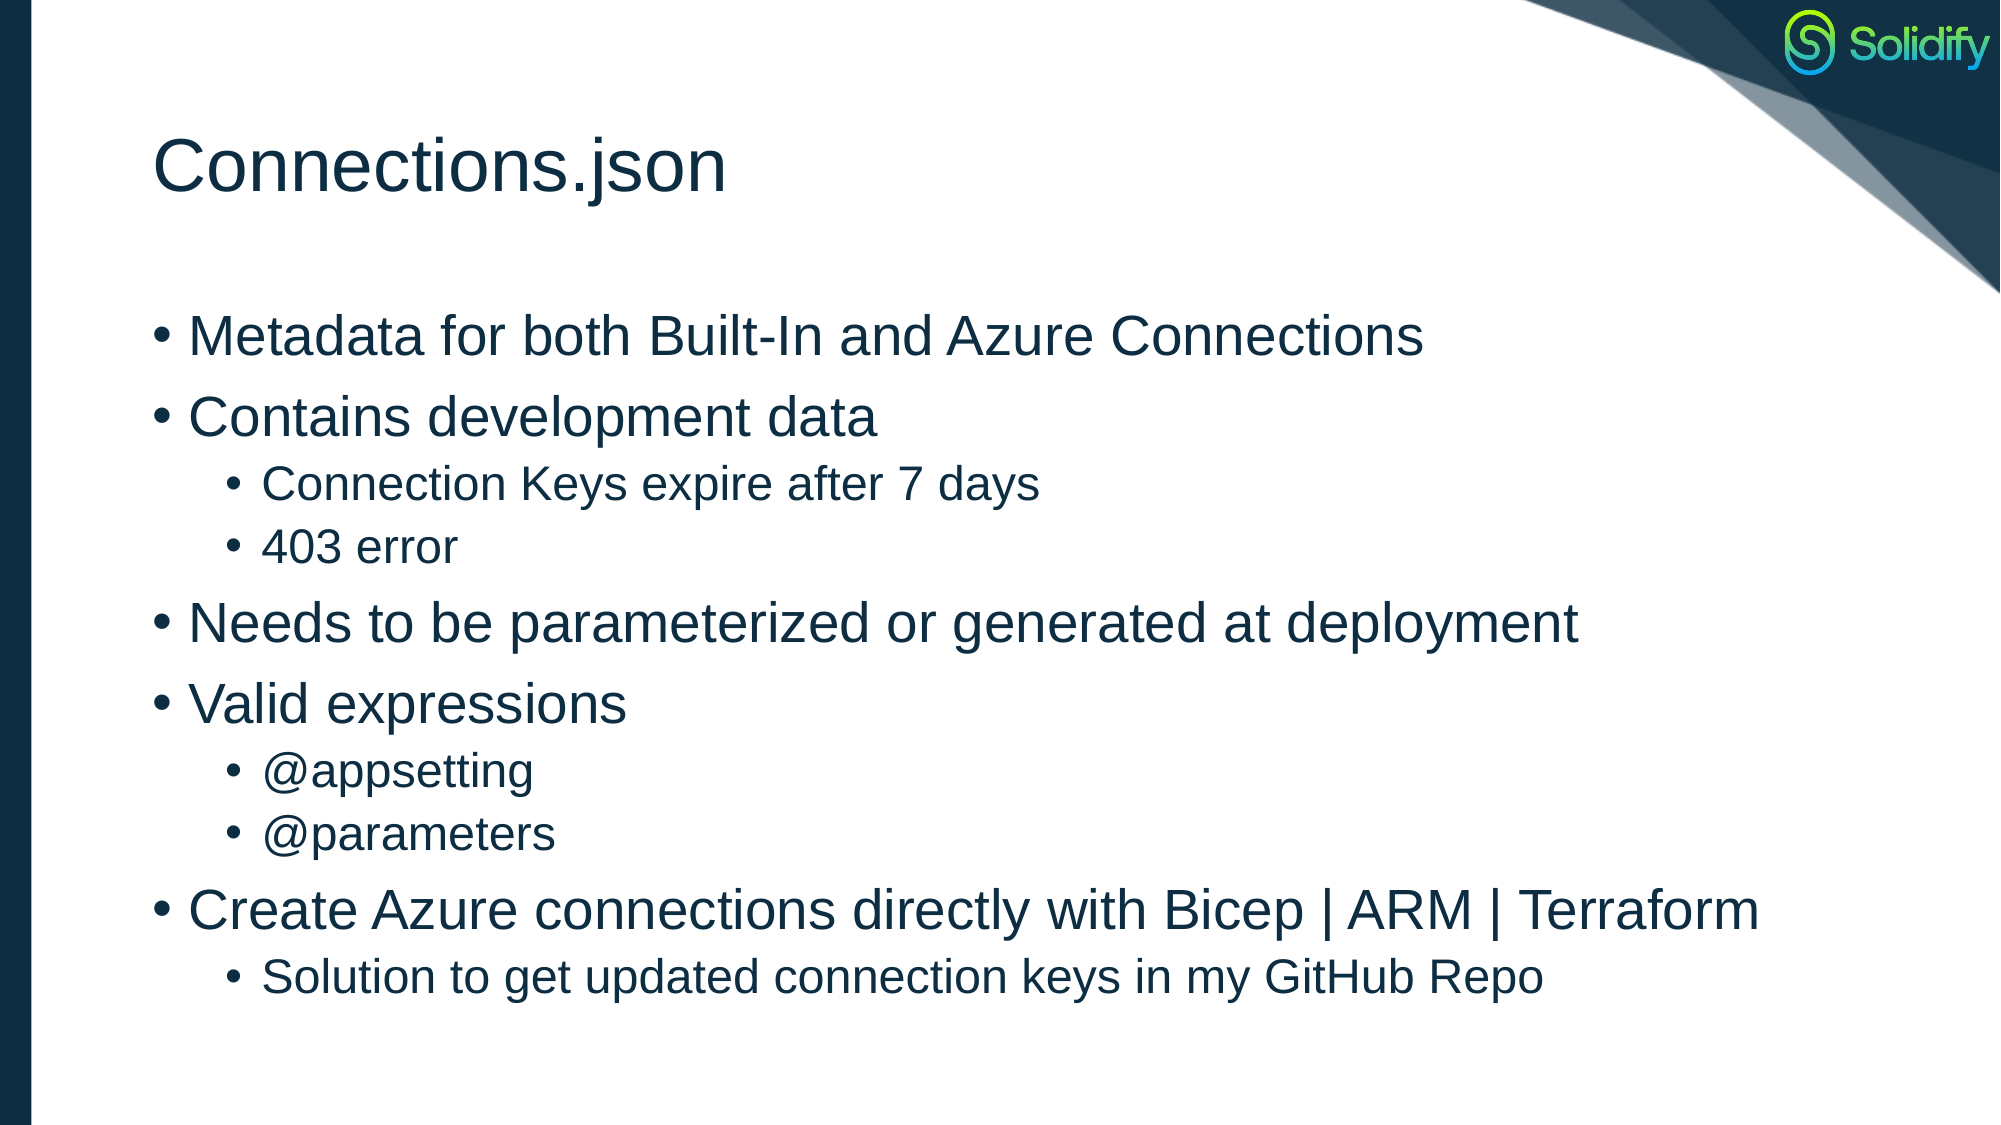

# Connections.json
Metadata for both Built-In and Azure Connections
Contains development data
Connection Keys expire after 7 days
403 error
Needs to be parameterized or generated at deployment
Valid expressions
@appsetting
@parameters
Create Azure connections directly with Bicep | ARM | Terraform
Solution to get updated connection keys in my GitHub Repo